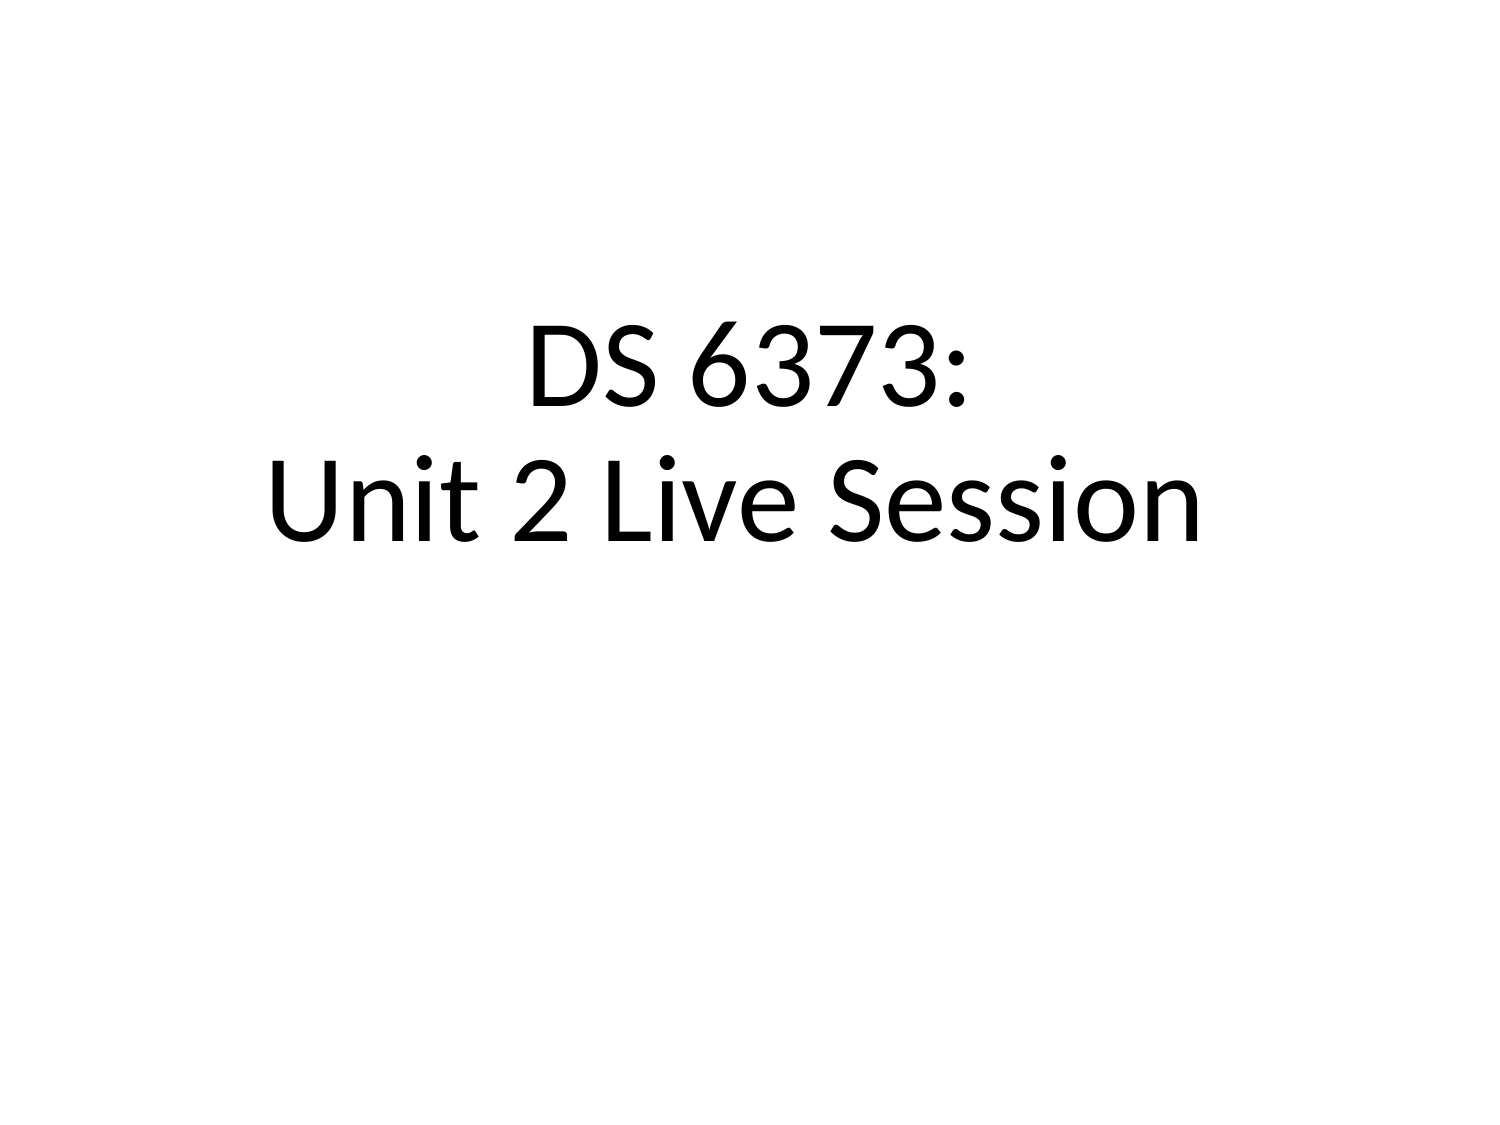

# DS 6373: Unit 2 Live Session